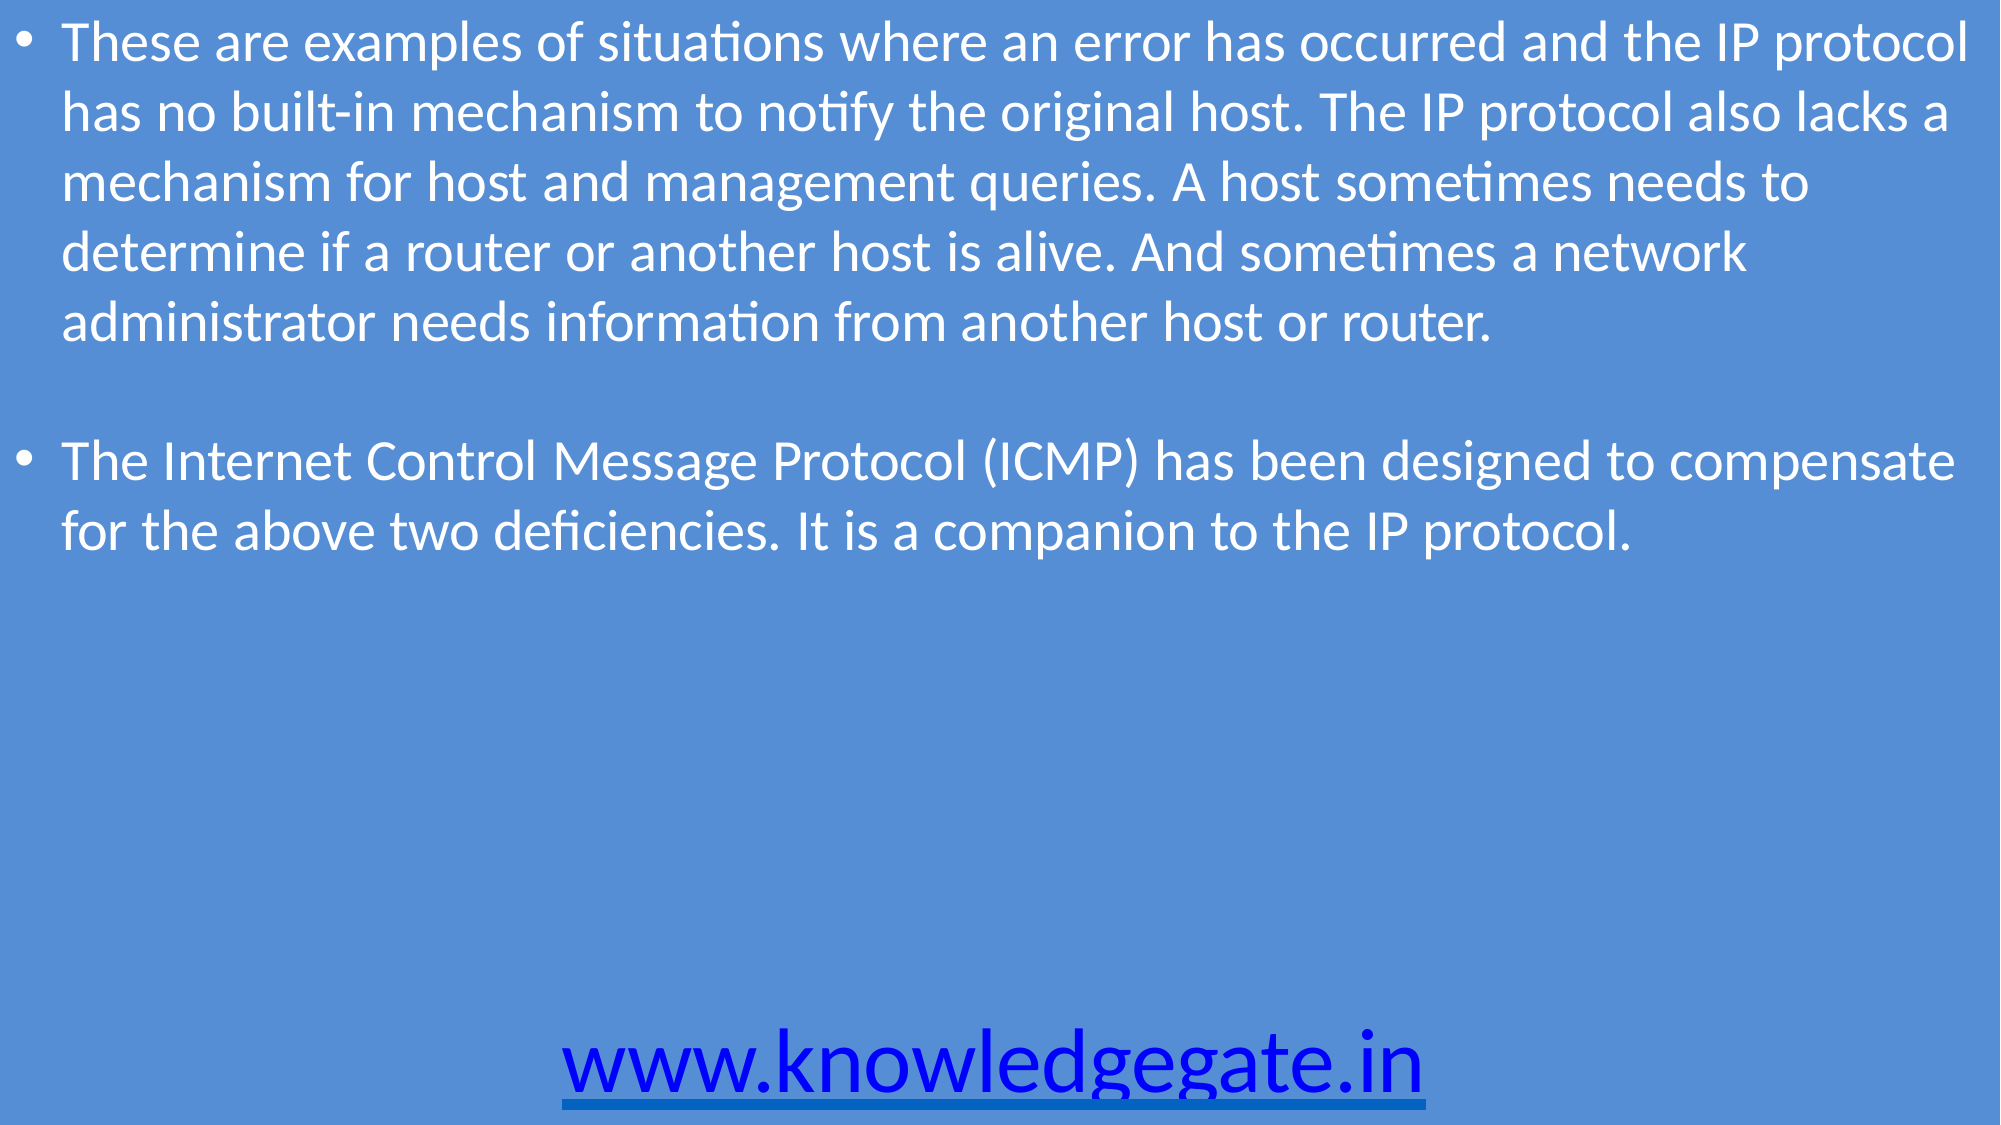

These are examples of situations where an error has occurred and the IP protocol  has no built-in mechanism to notify the original host. The IP protocol also lacks a  mechanism for host and management queries. A host sometimes needs to  determine if a router or another host is alive. And sometimes a network  administrator needs information from another host or router.

The Internet Control Message Protocol (ICMP) has been designed to compensate  for the above two deficiencies. It is a companion to the IP protocol.
www.knowledgegate.in